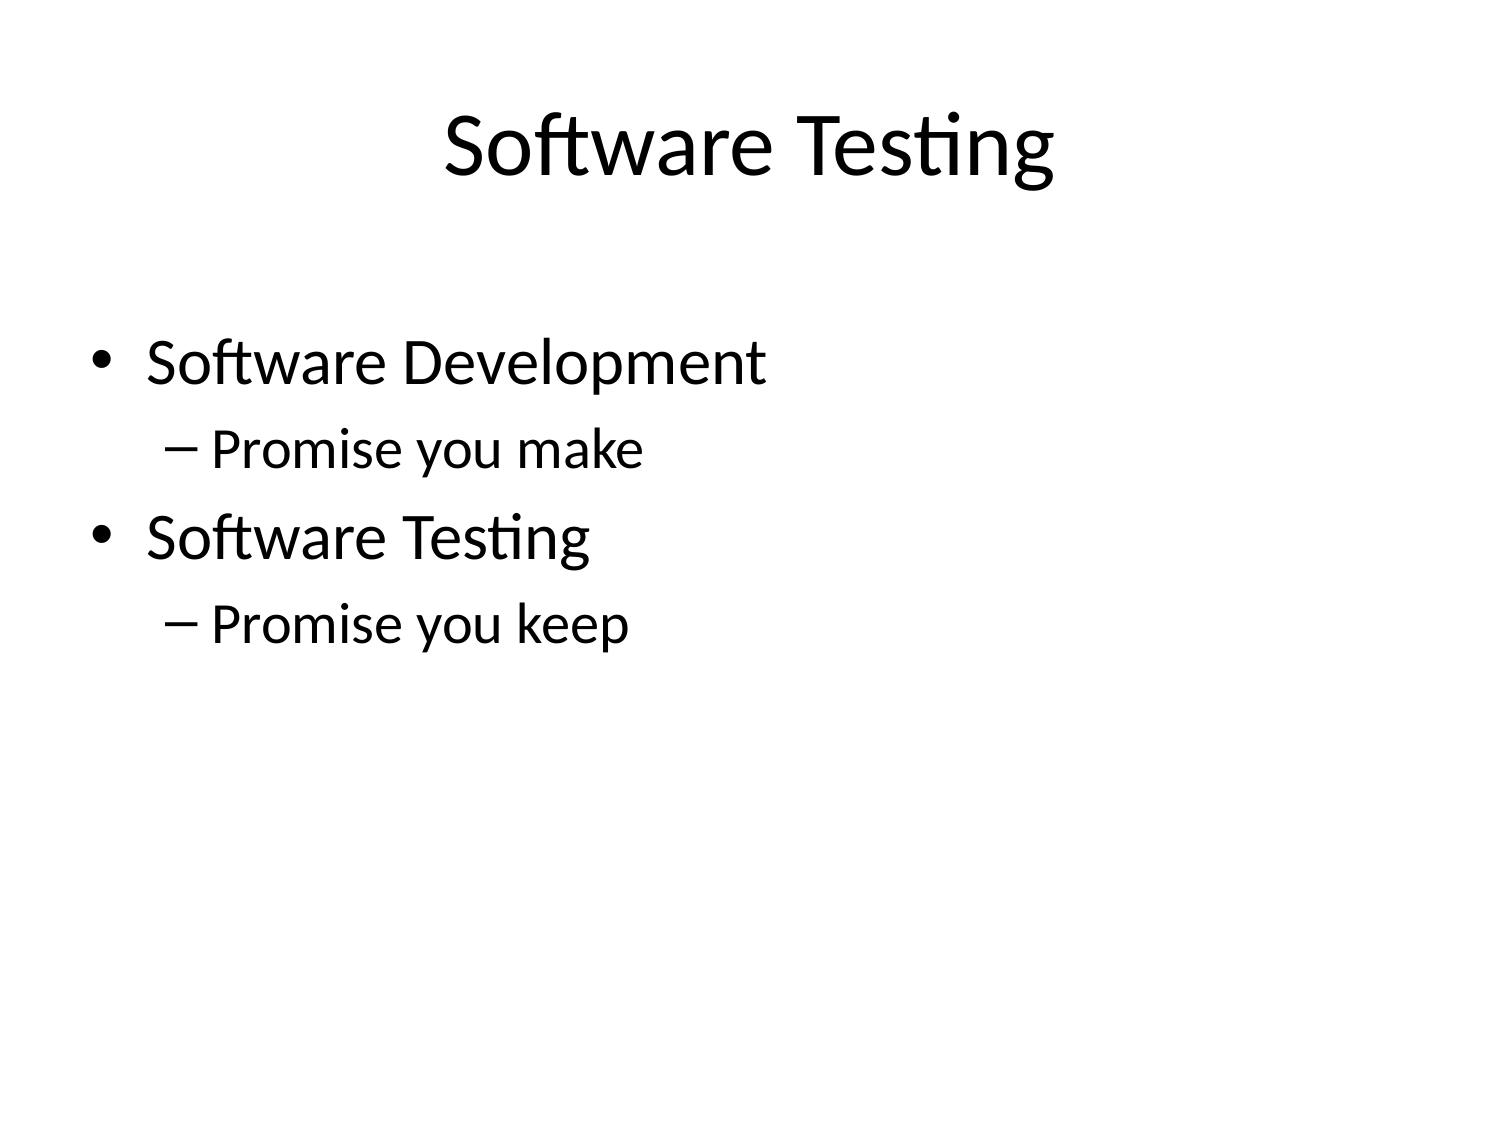

# Software Testing
Software Development
Promise you make
Software Testing
Promise you keep